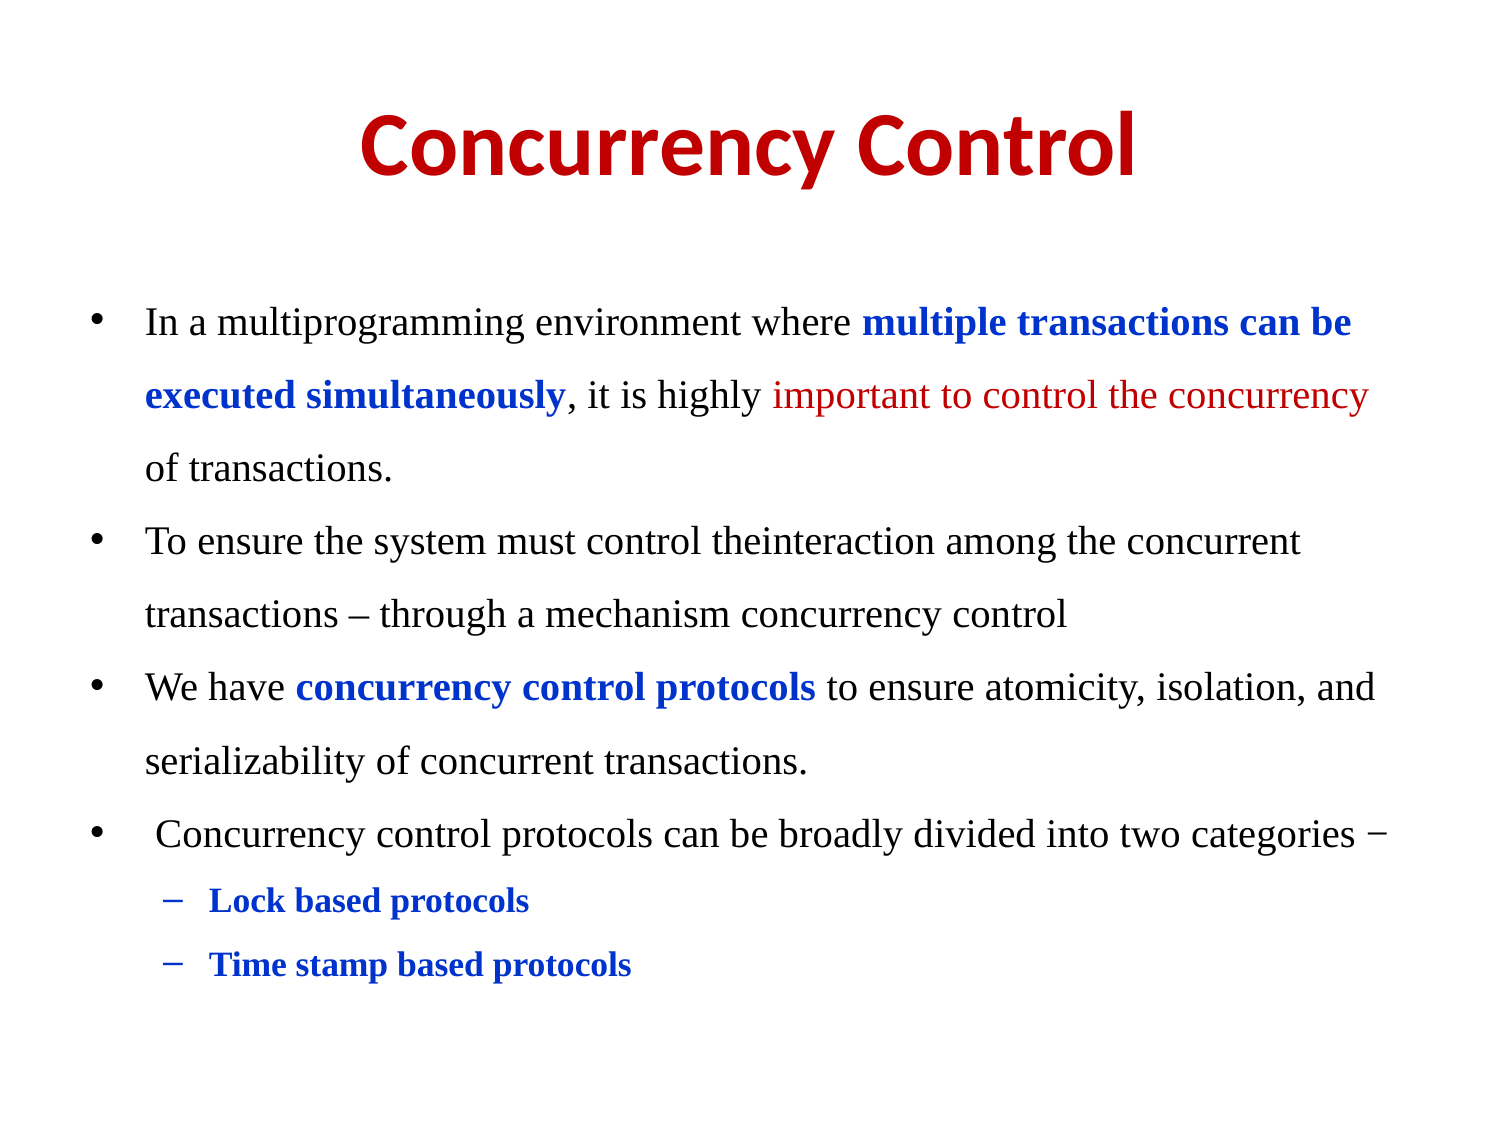

# Concurrency Control
In a multiprogramming environment where multiple transactions can be executed simultaneously, it is highly important to control the concurrency of transactions.
To ensure the system must control theinteraction among the concurrent transactions – through a mechanism concurrency control
We have concurrency control protocols to ensure atomicity, isolation, and serializability of concurrent transactions.
 Concurrency control protocols can be broadly divided into two categories −
Lock based protocols
Time stamp based protocols